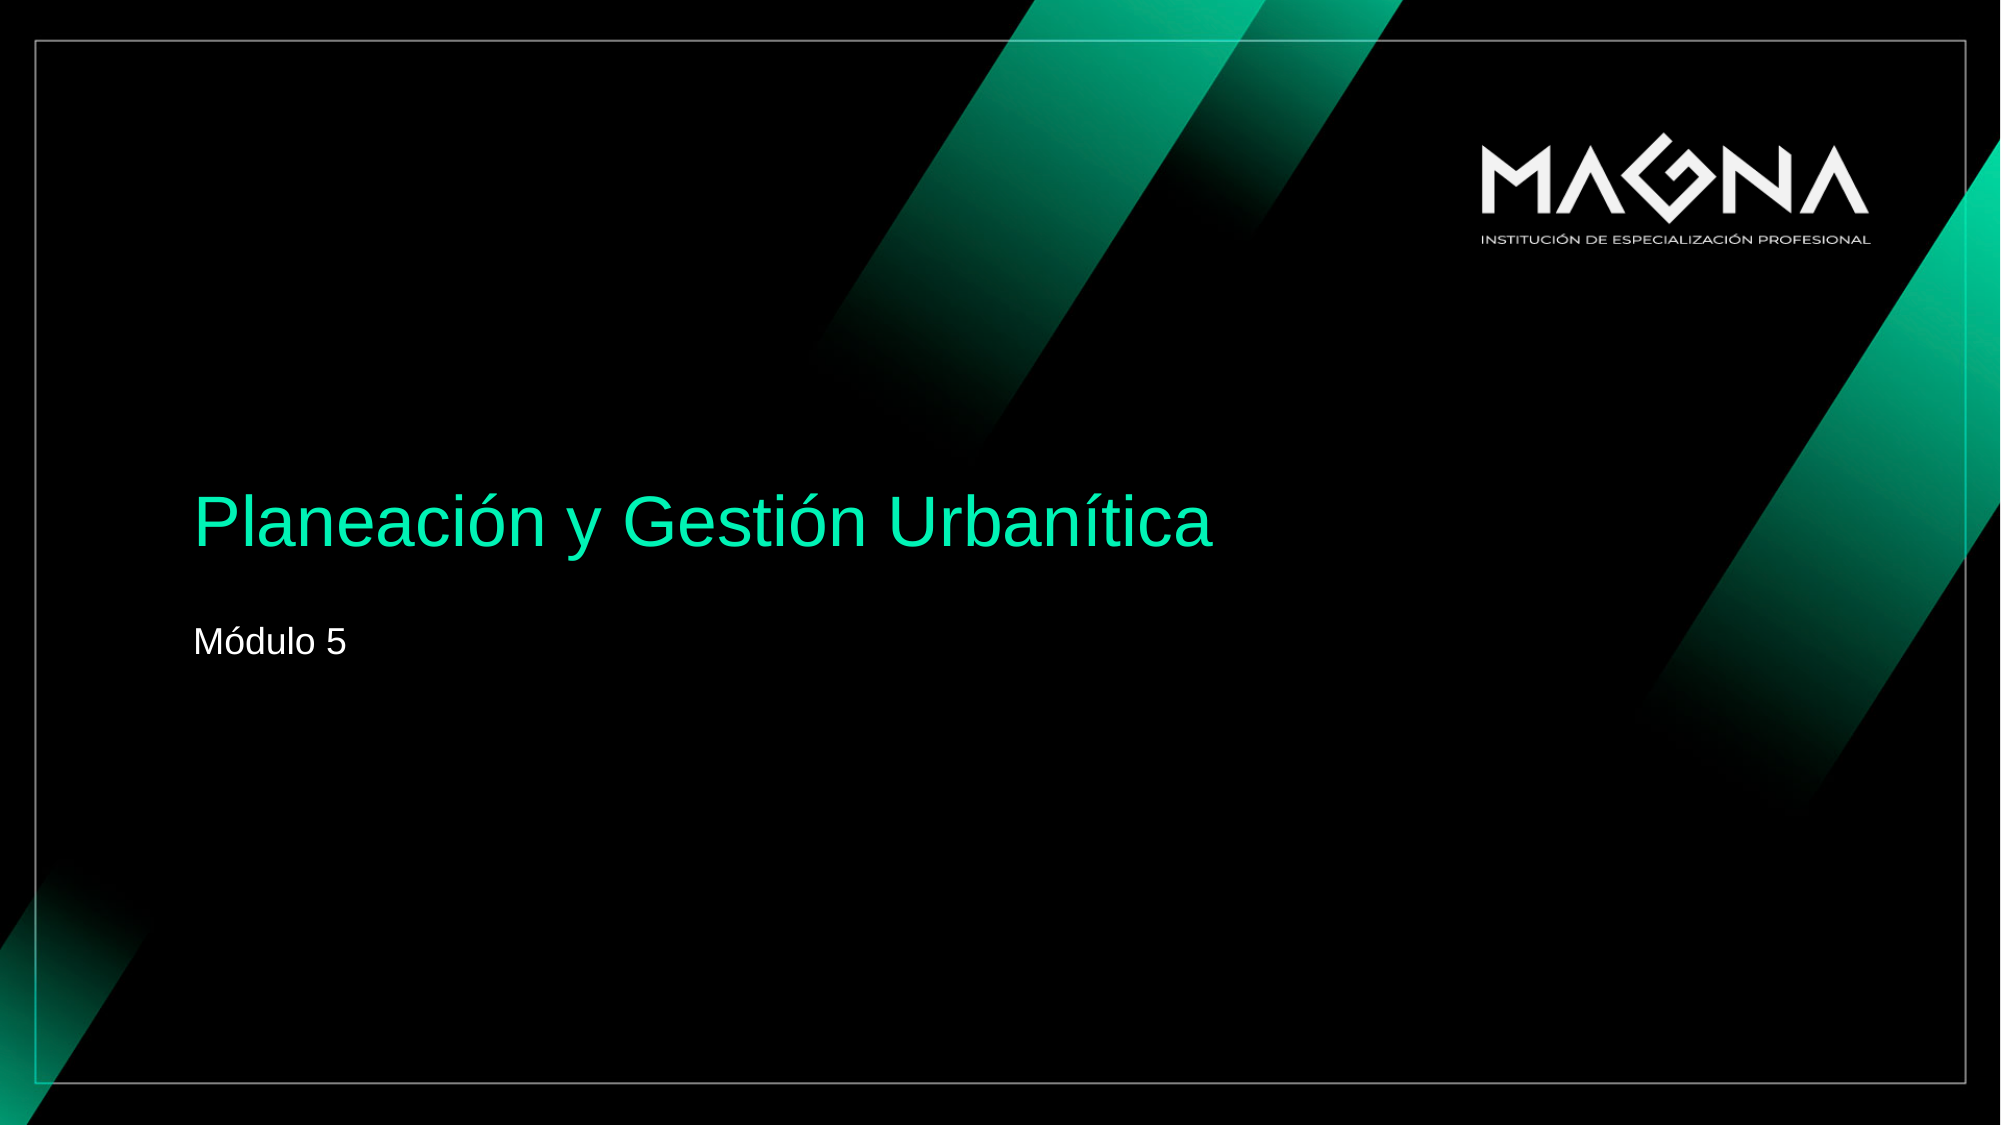

# Planeación y Gestión Urbanítica
Módulo 5